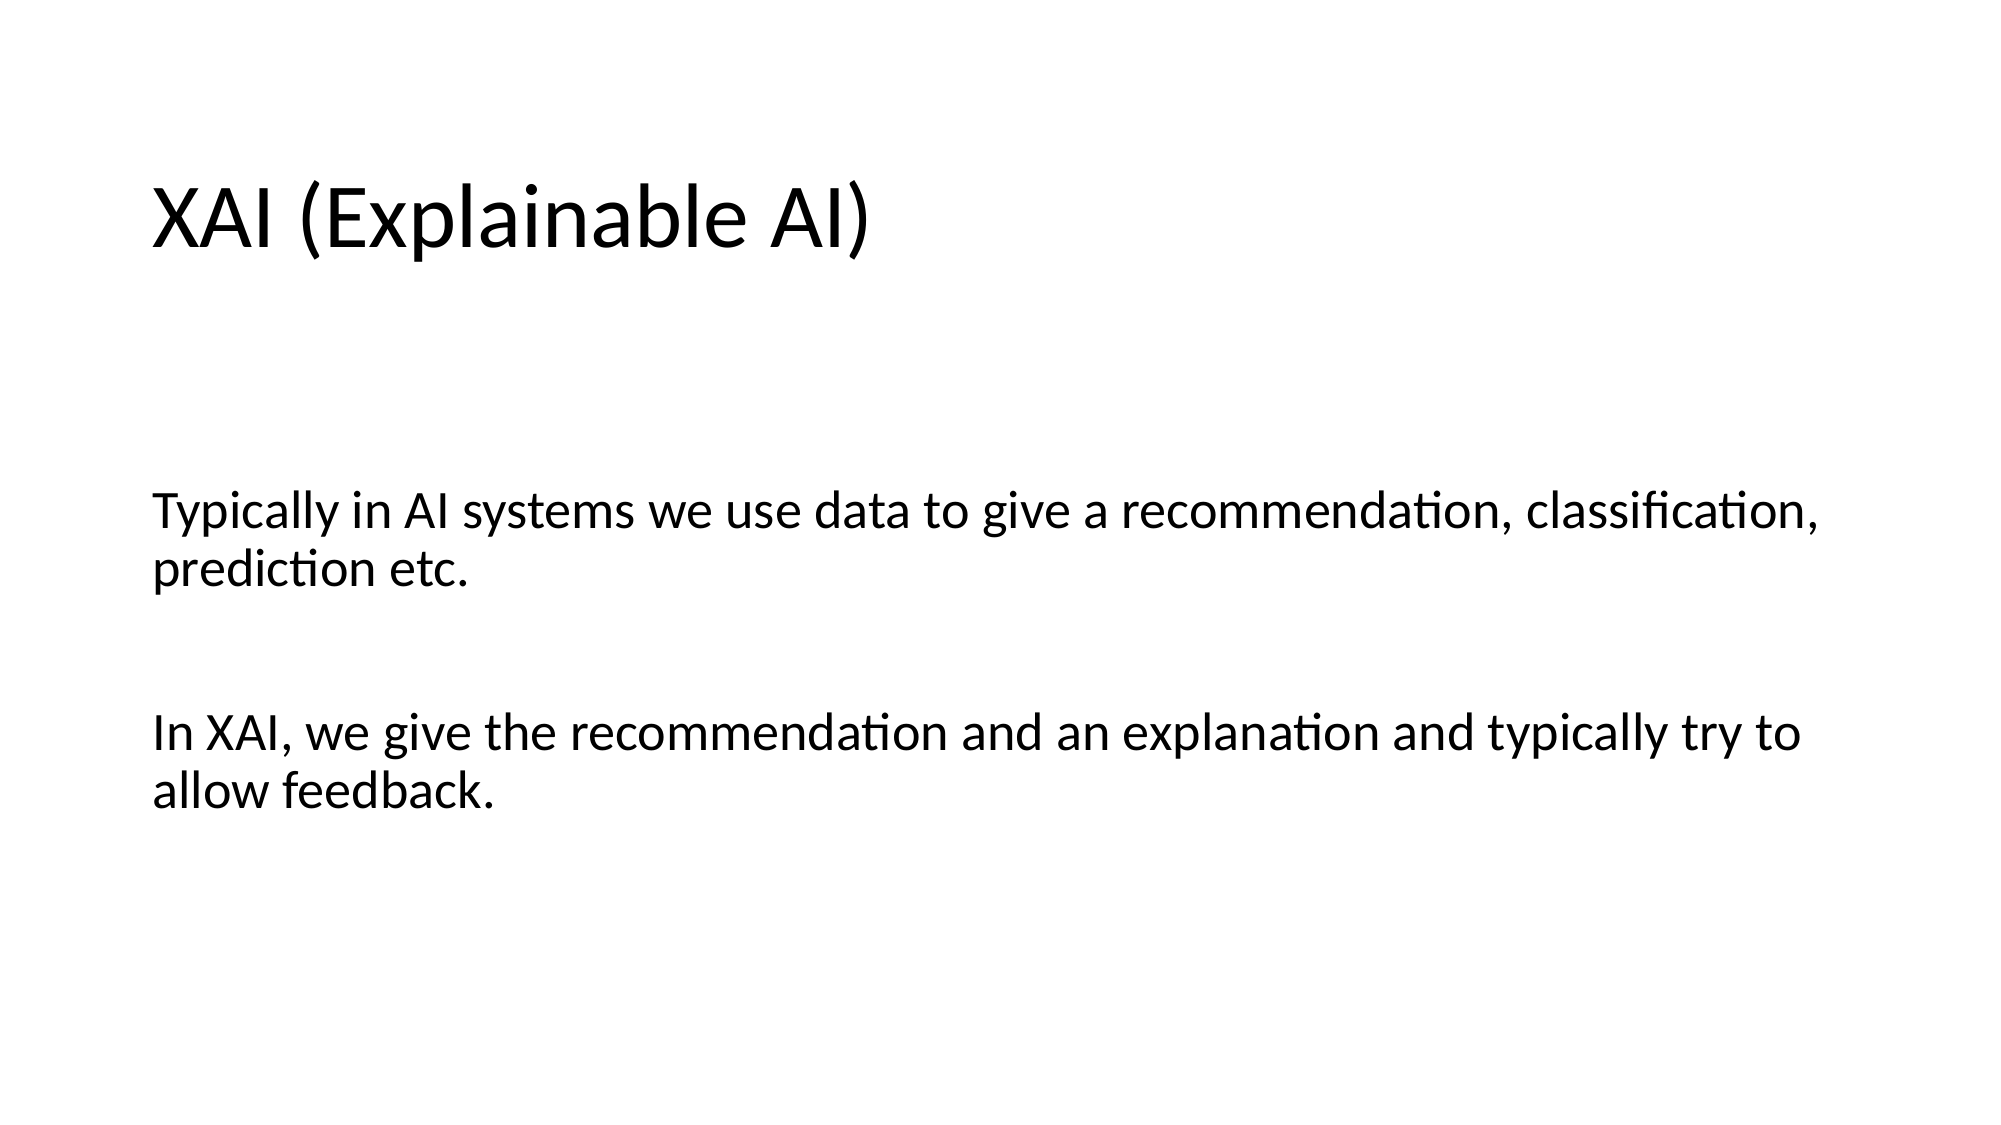

# XAI (Explainable AI)

Typically in AI systems we use data to give a recommendation, classification, prediction etc.

In XAI, we give the recommendation and an explanation and typically try to allow feedback.